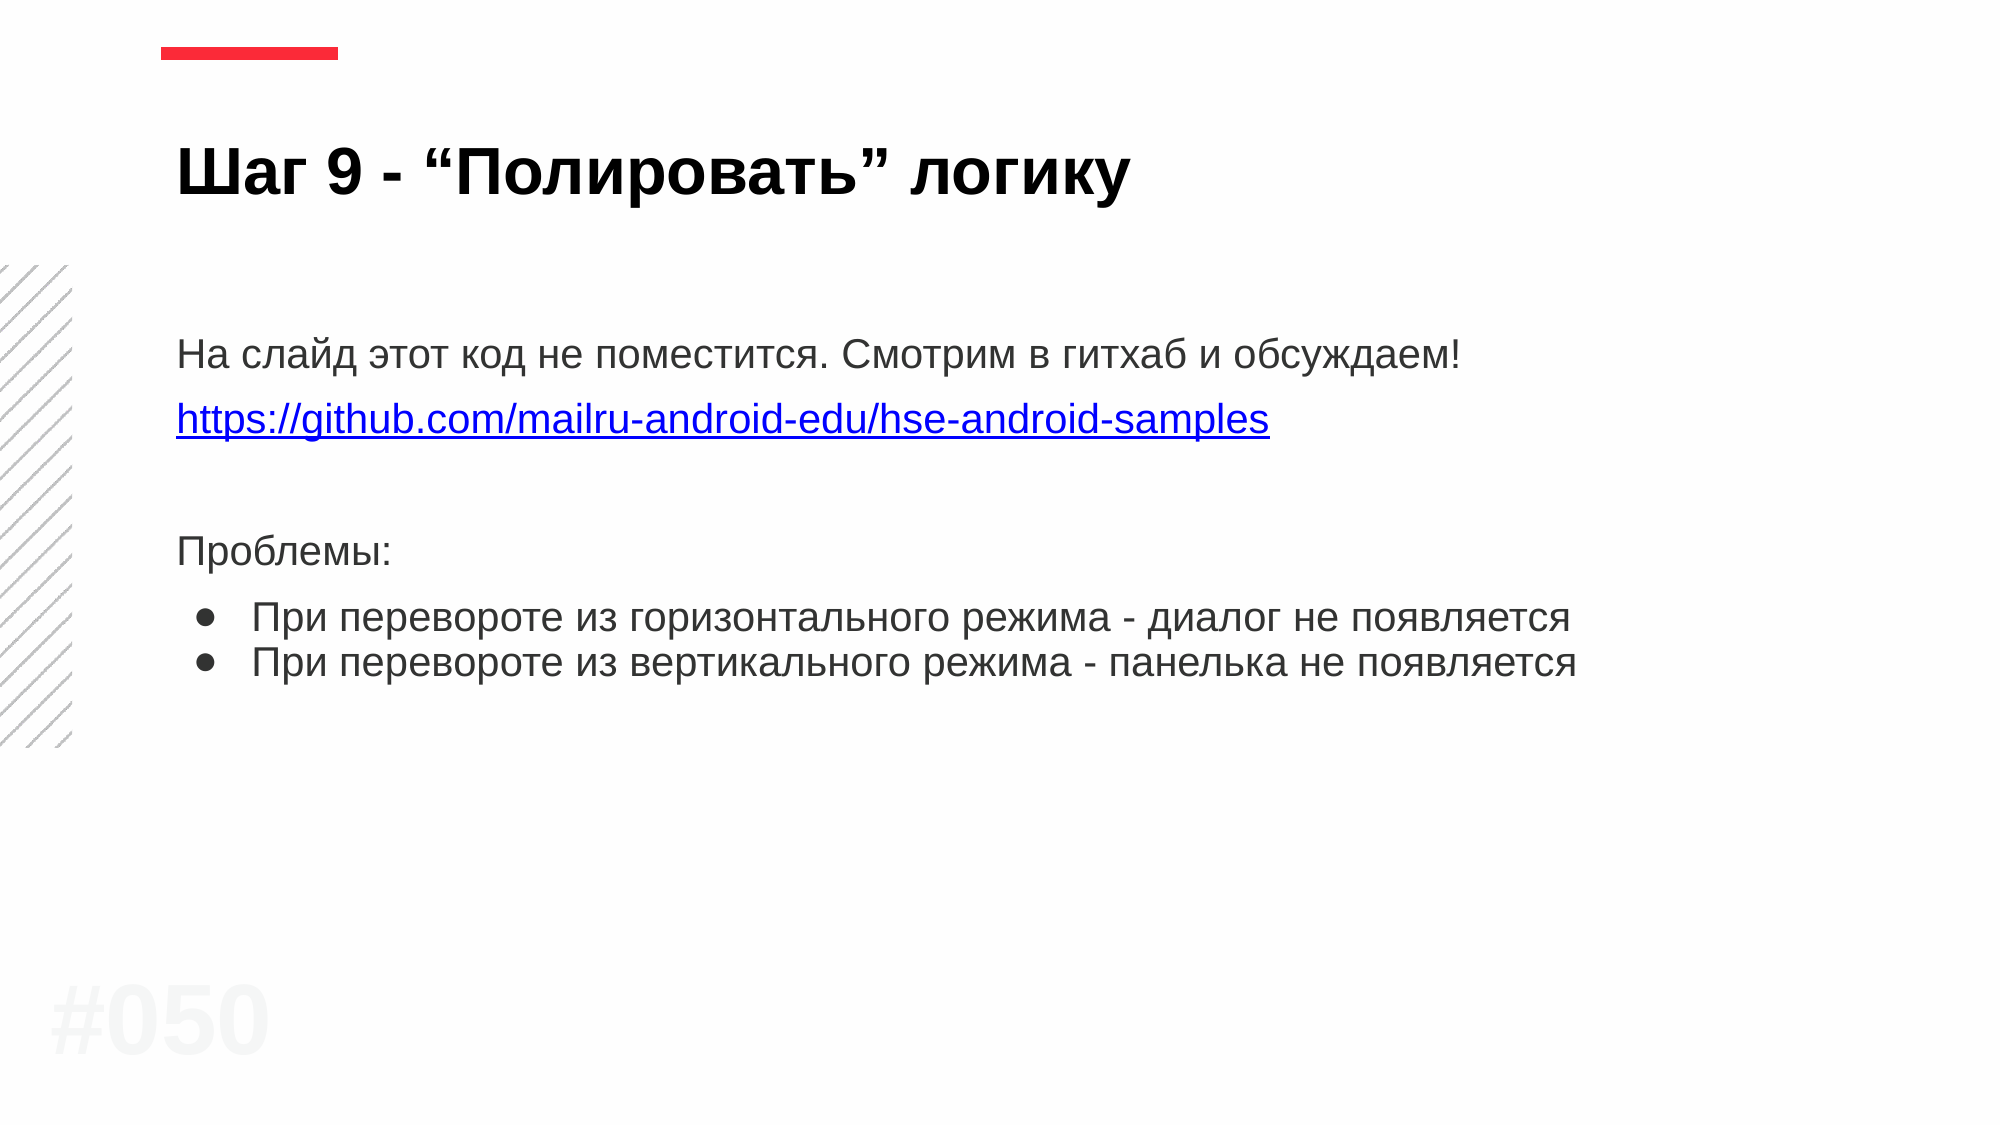

Шаг 9 - “Полировать” логику
На слайд этот код не поместится. Смотрим в гитхаб и обсуждаем!
https://github.com/mailru-android-edu/hse-android-samples

Проблемы:
При перевороте из горизонтального режима - диалог не появляется
При перевороте из вертикального режима - панелька не появляется
#050